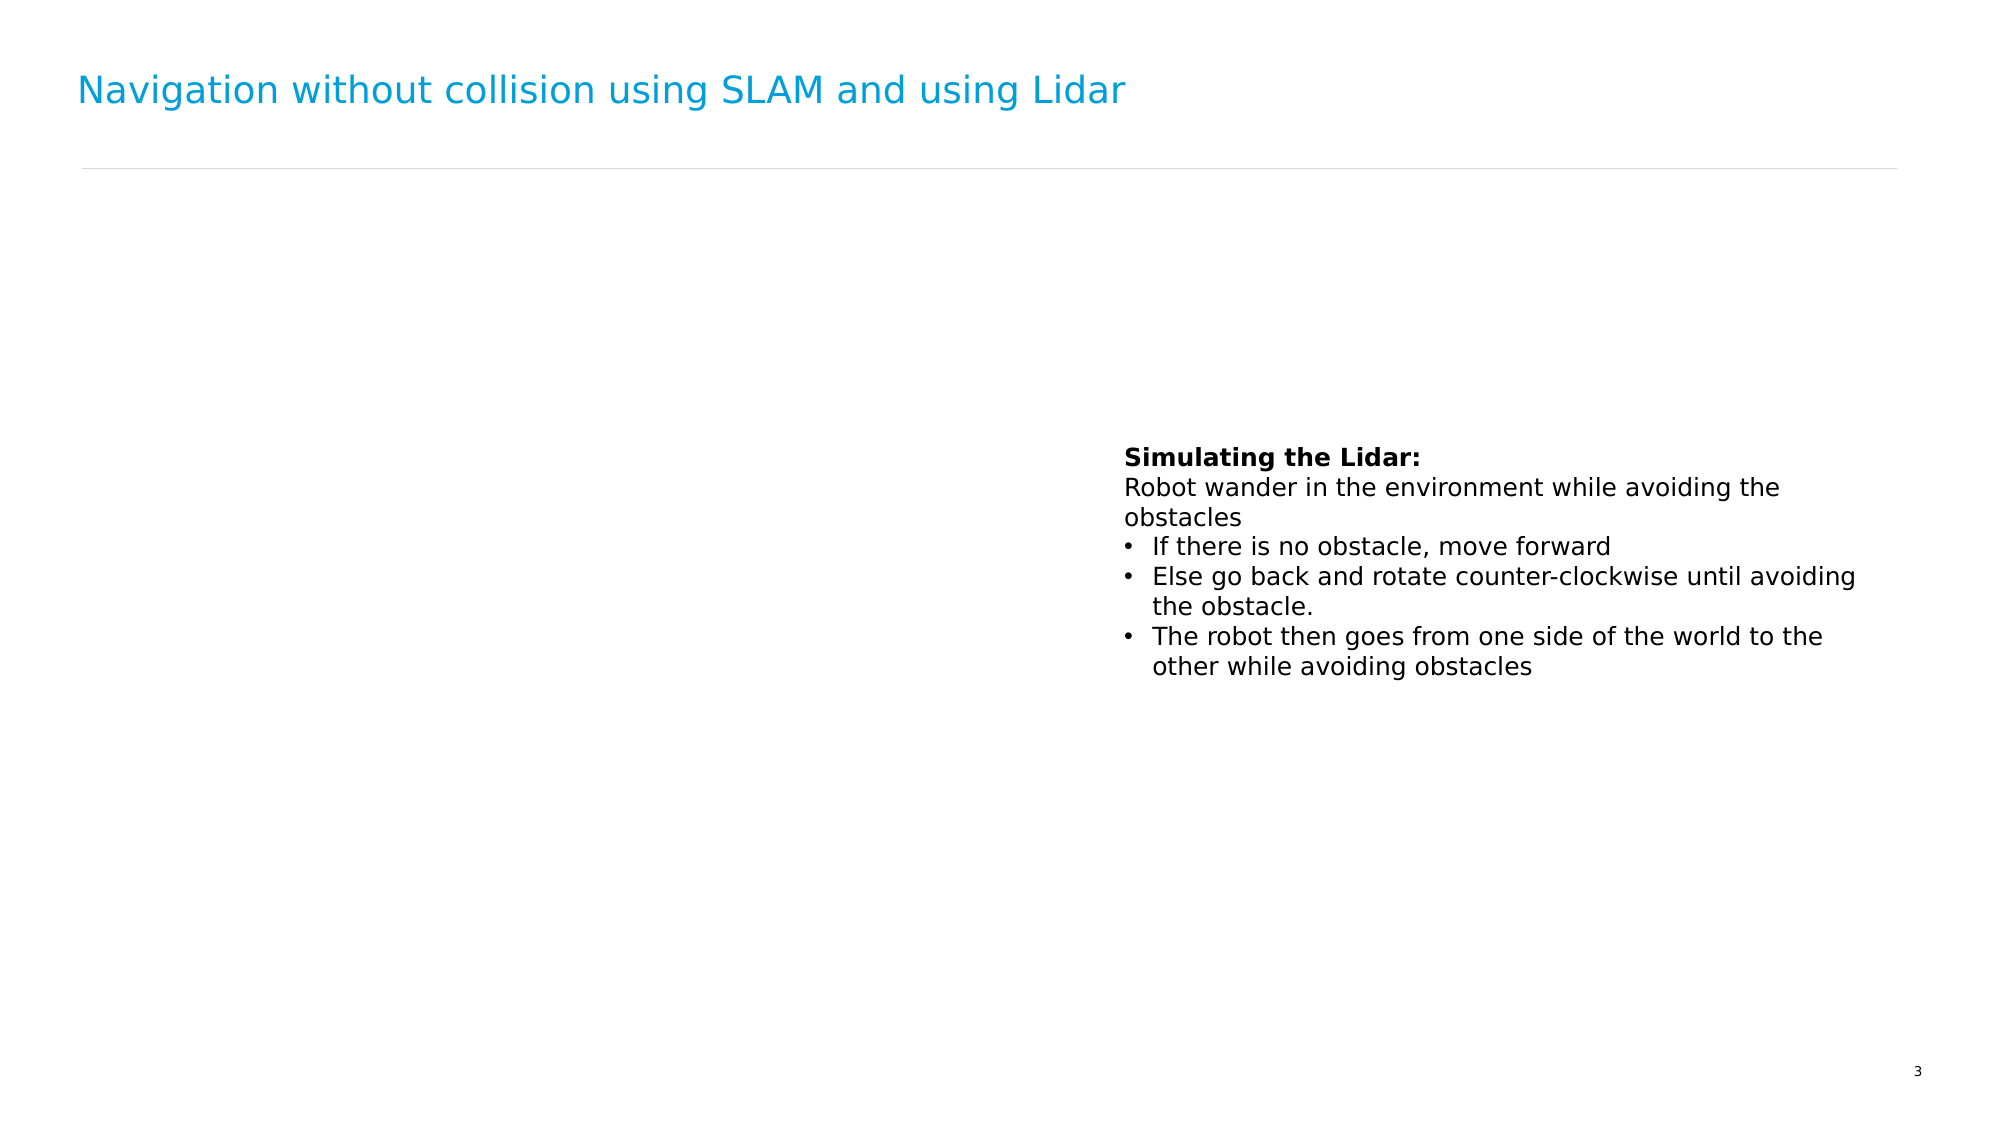

# Navigation without collision using SLAM and using Lidar

Simulating the Lidar:
Robot wander in the environment while avoiding the obstacles
If there is no obstacle, move forward
Else go back and rotate counter-clockwise until avoiding the obstacle.
The robot then goes from one side of the world to the other while avoiding obstacles